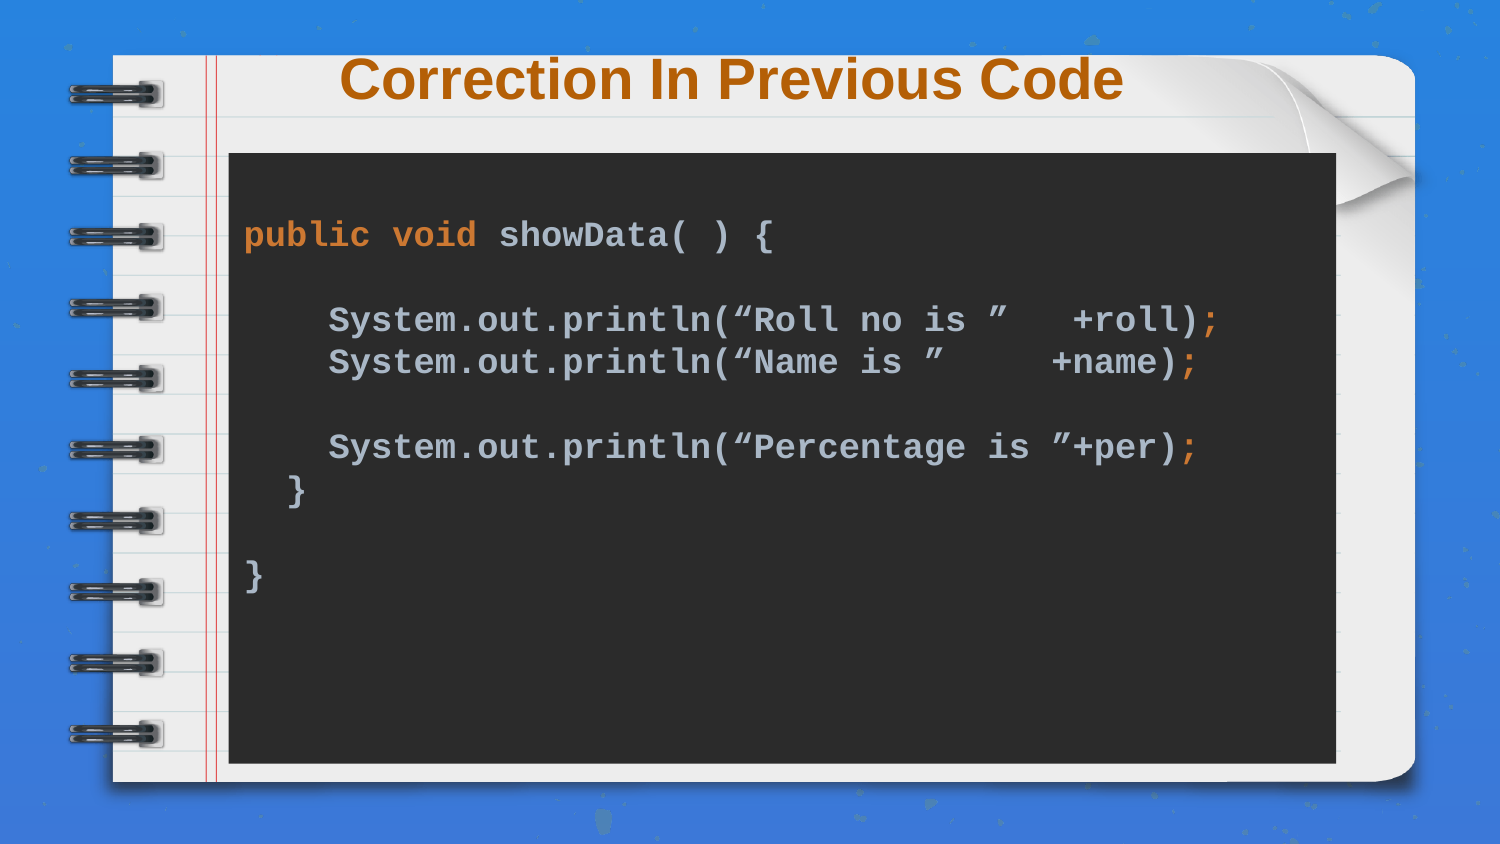

Correction In Previous Code
# public void showData( ) {

    System.out.println(“Roll no is ”   +roll);
    System.out.println(“Name is ”     +name);
    System.out.println(“Percentage is ”+per);
  }

}